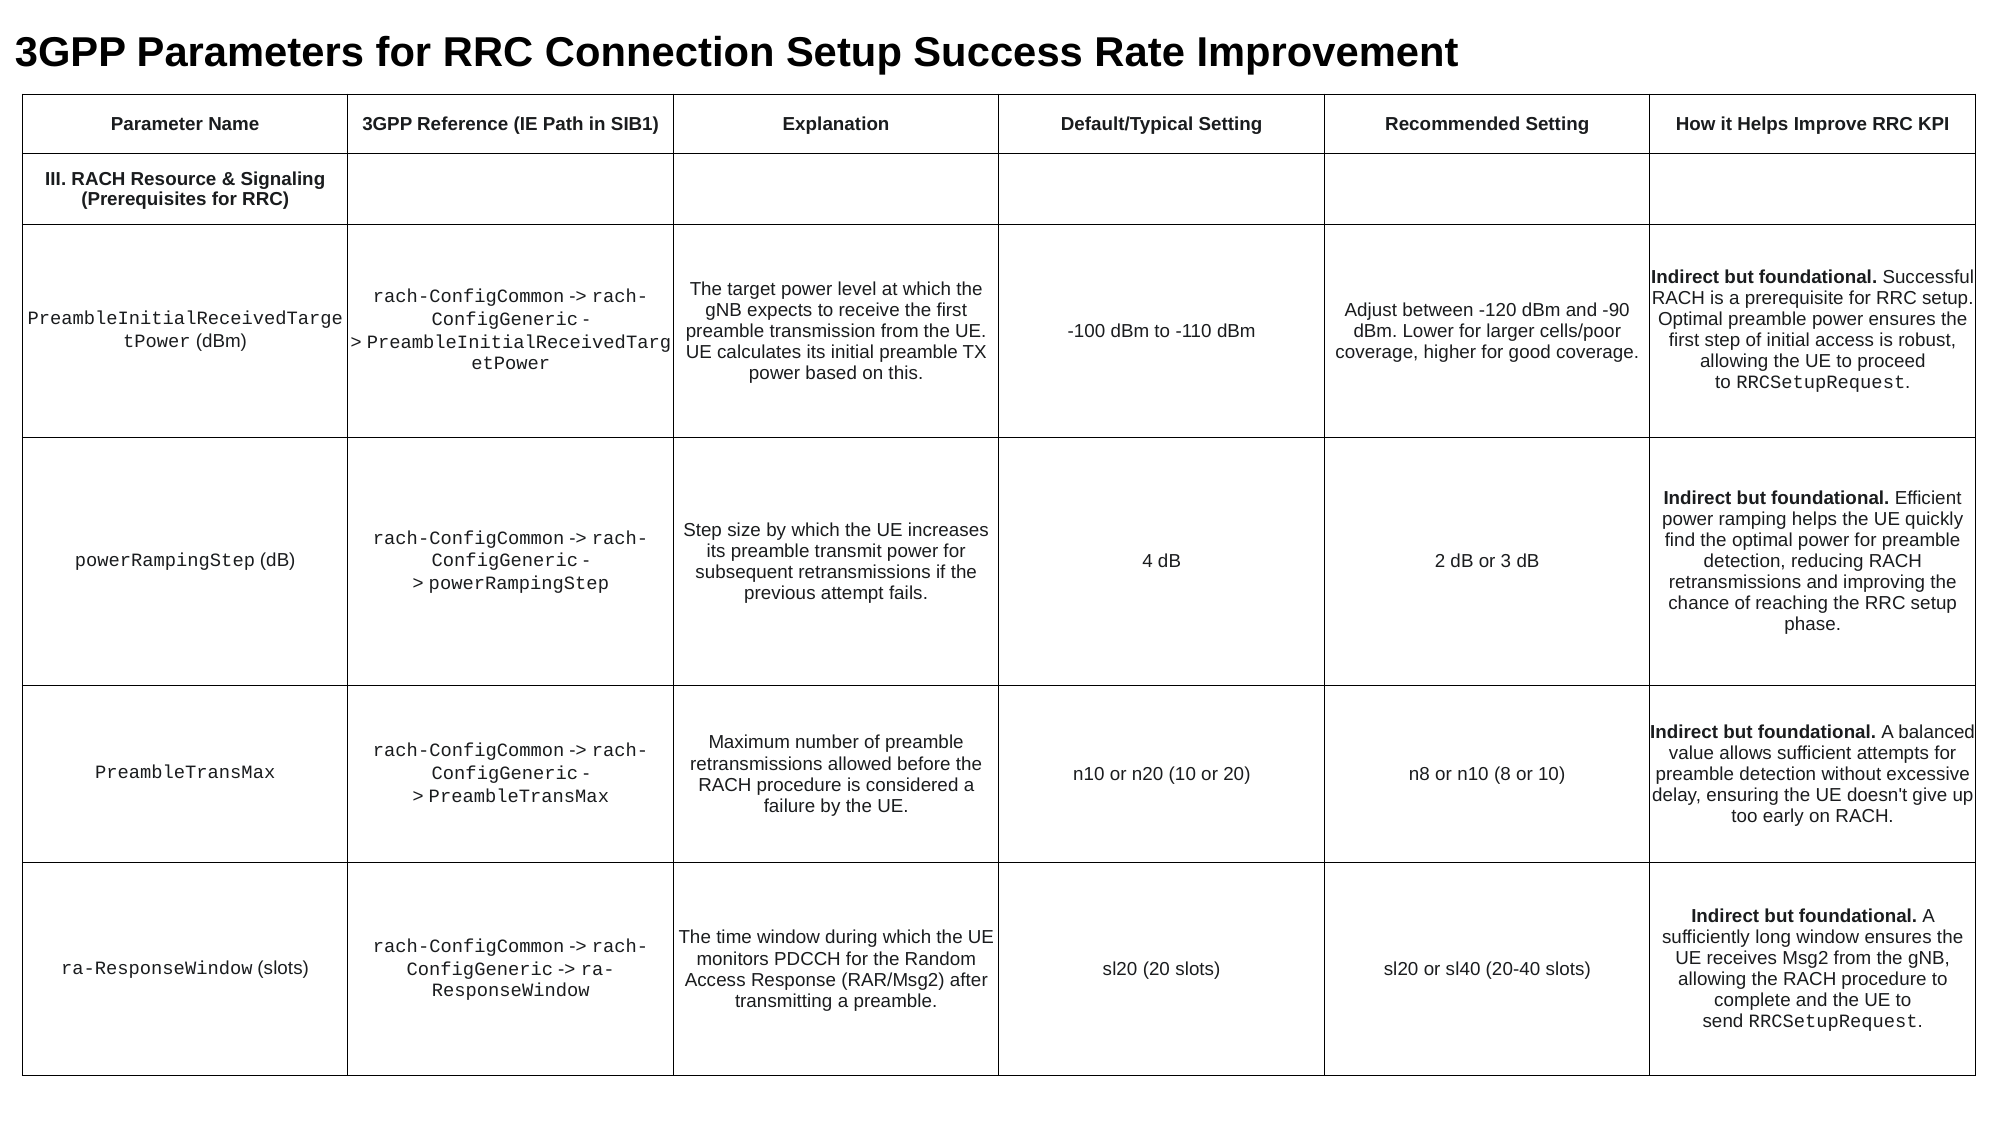

3GPP Parameters for RRC Connection Setup Success Rate Improvement
| Parameter Name | 3GPP Reference (IE Path in SIB1) | Explanation | Default/Typical Setting | Recommended Setting | How it Helps Improve RRC KPI |
| --- | --- | --- | --- | --- | --- |
| III. RACH Resource & Signaling (Prerequisites for RRC) |  |  |  |  |  |
| PreambleInitialReceivedTargetPower (dBm) | rach-ConfigCommon -> rach-ConfigGeneric -> PreambleInitialReceivedTargetPower | The target power level at which the gNB expects to receive the first preamble transmission from the UE. UE calculates its initial preamble TX power based on this. | -100 dBm to -110 dBm | Adjust between -120 dBm and -90 dBm. Lower for larger cells/poor coverage, higher for good coverage. | Indirect but foundational. Successful RACH is a prerequisite for RRC setup. Optimal preamble power ensures the first step of initial access is robust, allowing the UE to proceed to RRCSetupRequest. |
| powerRampingStep (dB) | rach-ConfigCommon -> rach-ConfigGeneric -> powerRampingStep | Step size by which the UE increases its preamble transmit power for subsequent retransmissions if the previous attempt fails. | 4 dB | 2 dB or 3 dB | Indirect but foundational. Efficient power ramping helps the UE quickly find the optimal power for preamble detection, reducing RACH retransmissions and improving the chance of reaching the RRC setup phase. |
| PreambleTransMax | rach-ConfigCommon -> rach-ConfigGeneric -> PreambleTransMax | Maximum number of preamble retransmissions allowed before the RACH procedure is considered a failure by the UE. | n10 or n20 (10 or 20) | n8 or n10 (8 or 10) | Indirect but foundational. A balanced value allows sufficient attempts for preamble detection without excessive delay, ensuring the UE doesn't give up too early on RACH. |
| ra-ResponseWindow (slots) | rach-ConfigCommon -> rach-ConfigGeneric -> ra-ResponseWindow | The time window during which the UE monitors PDCCH for the Random Access Response (RAR/Msg2) after transmitting a preamble. | sl20 (20 slots) | sl20 or sl40 (20-40 slots) | Indirect but foundational. A sufficiently long window ensures the UE receives Msg2 from the gNB, allowing the RACH procedure to complete and the UE to send RRCSetupRequest. |